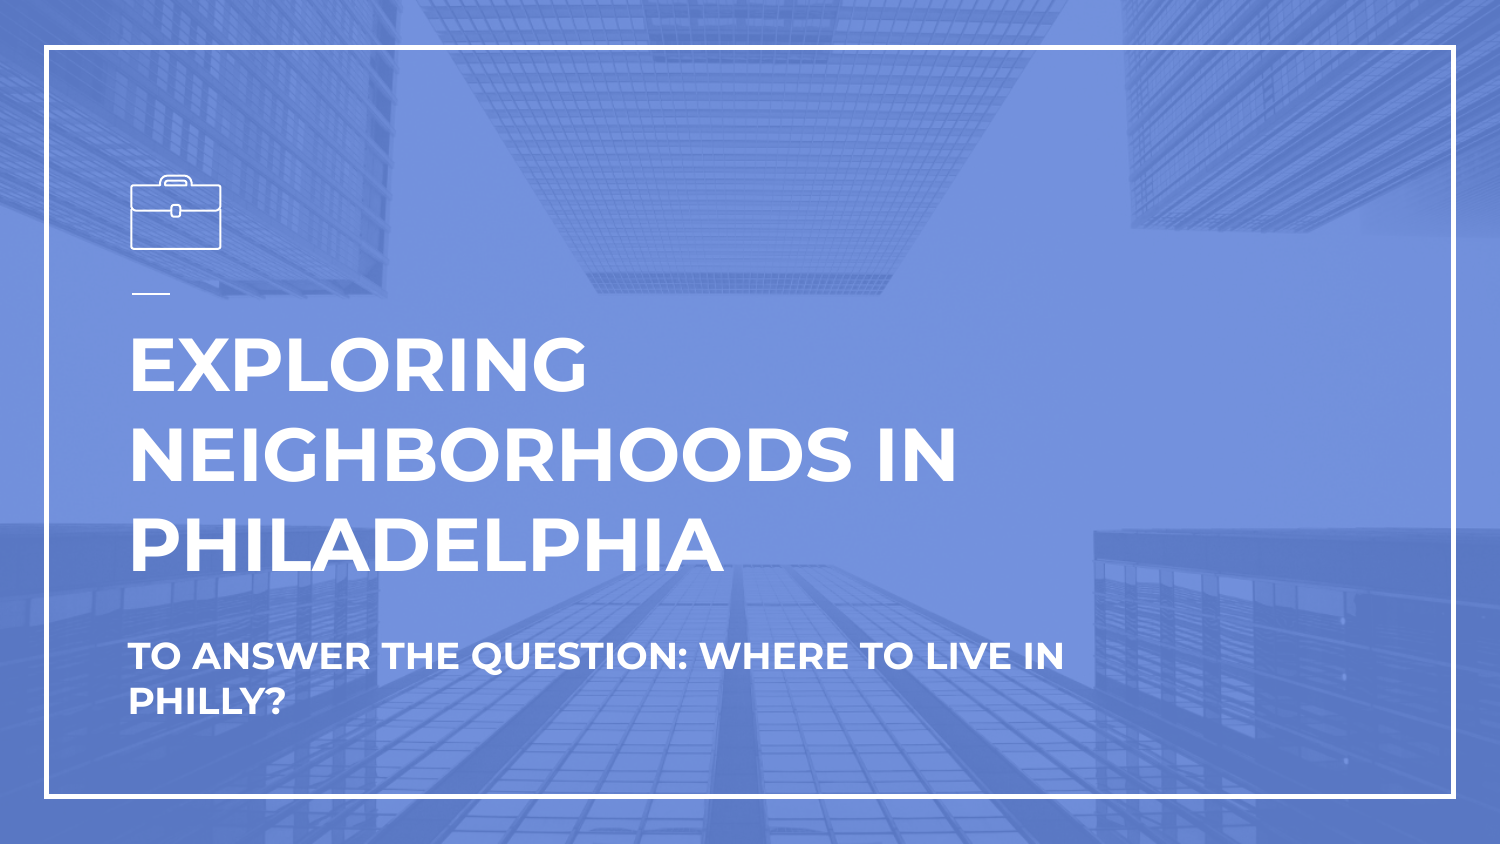

# EXPLORING NEIGHBORHOODS IN PHILADELPHIA TO ANSWER THE QUESTION: WHERE TO LIVE IN PHILLY?